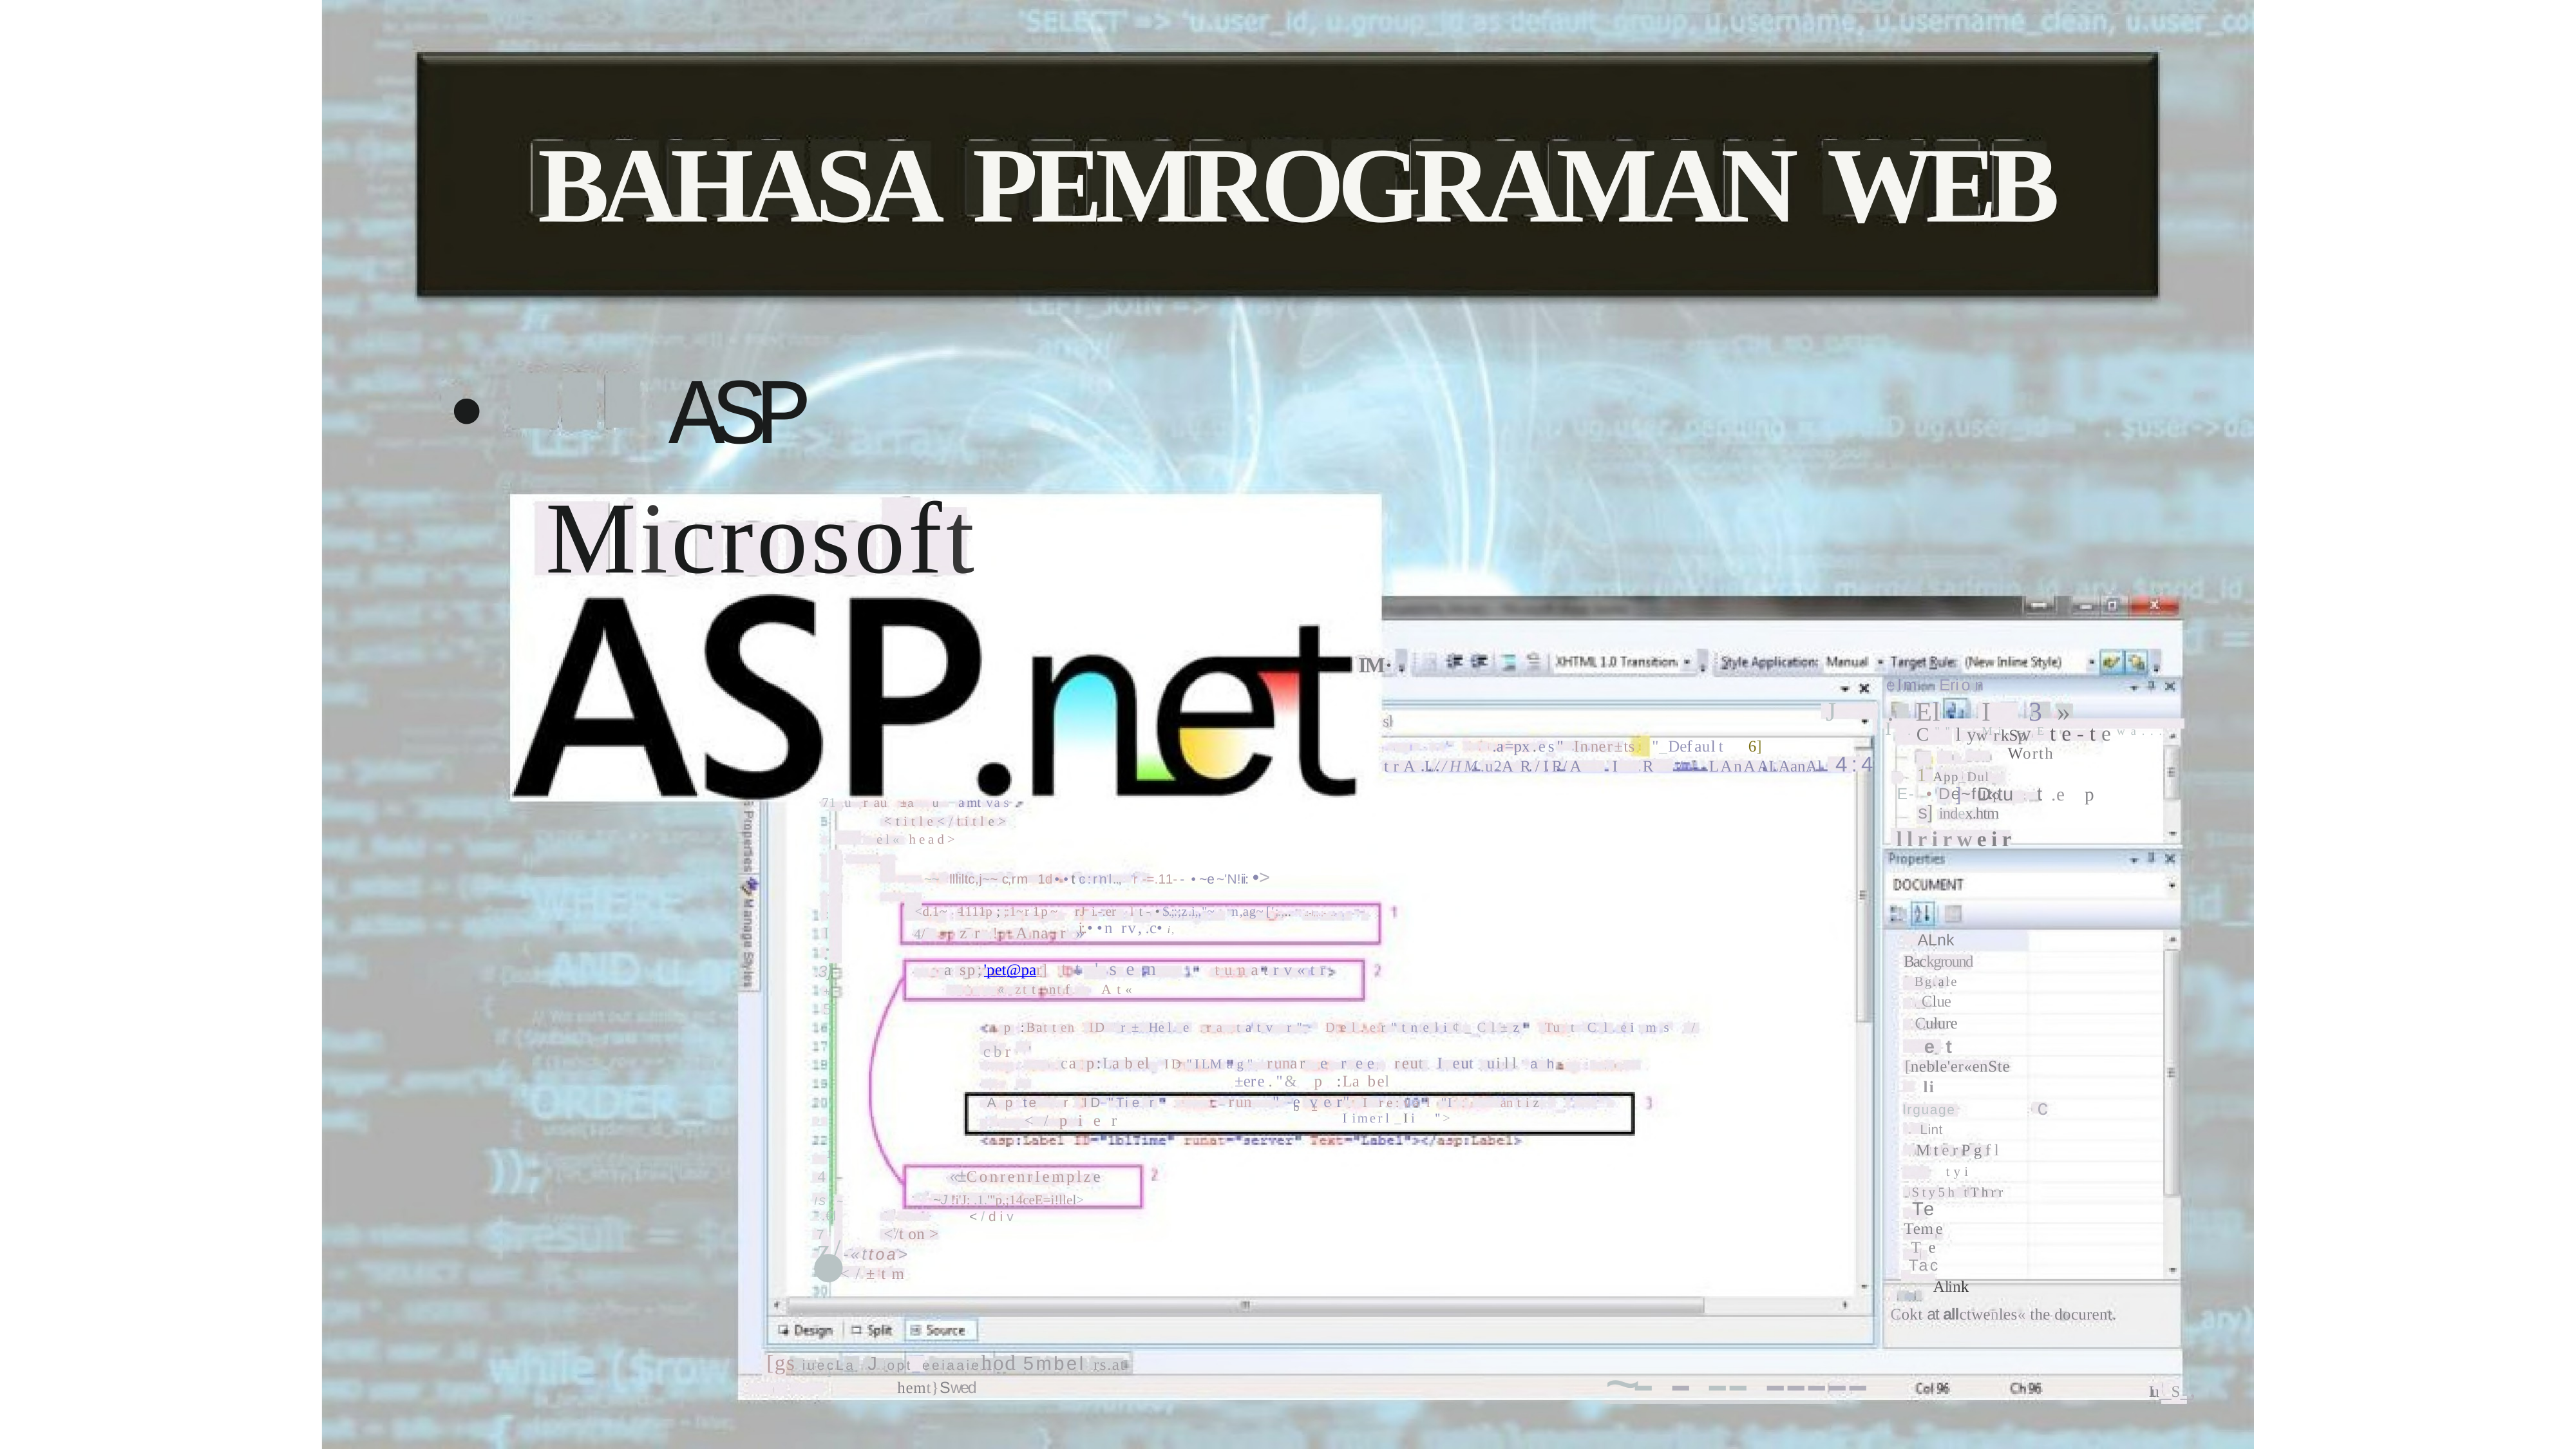

BAHASA
PEMROGRAMAN
WEB
•
ASP
Microsoft
IM·
elm     Erion
J.El      I3»
sl
I .C""lyMi.wEte-tewa...
wrkSp          Worth
1 App_Dul
E-  • De~futp
.a=px.es"  Inner±ts"_Default   6]
trAL//HM.u2AR/IR/AIR/!LAnAALAanAl   4:4
] D«tut.e    p
71urau   ±au  amtvas
<title</title>
el« head>
s] index.htm
llrirweir
~~ llliltc,j~~c,rm  1d••tc:rnl..,   r-=.11--•~e~'N!ii: •>
<d.1~-1111p; ;:1~r1p~rJi.-.er   l t-•$.;:;z.i,."~n,ag~[';.,..    .:-i,;.;-  ..  i;.••nrv,.c• i,
:
I
4/       zr!
Ana   r»
ALnk
Background
Bg.ale
Clue
Culure
et
[neble'er«enSte
li
lrguage
Lint
MterPgfl
tyi
Sty5h tThrr
Te Teme Te Tac
Alink
:
.3}
+/
5
asp;'pet@par]   tt'sen
«zttntf    At«
tunatrv«tr
p:Batten    ID r± He le
ra tatv r"  Del.er"tneli¢_Cl±z
TutClei  ms    /
cbr  '
cap:Label   ID"ILMag"  runareree   reutIeut  uill  ah ±ere."&p:Label
b ±    '
run"ever"   Ire:val "I           antiz Iimerl_Ii">
c
Apter   ID"Tier
</pier
1•1
«±ConrenrIemplze
~J !i'J: .1.'"p,;14ceE=i!llel>
</div
4
lS  ~
.€l
7      </ton>
z/-«ttoa>
3</±tm
Cokt at allctwenles« the docurent.
~----------tnf
[gs iuecLa  J opt_eeiaaiehod 5mbel rs.at
hemt}Swed
Iu_S_,.